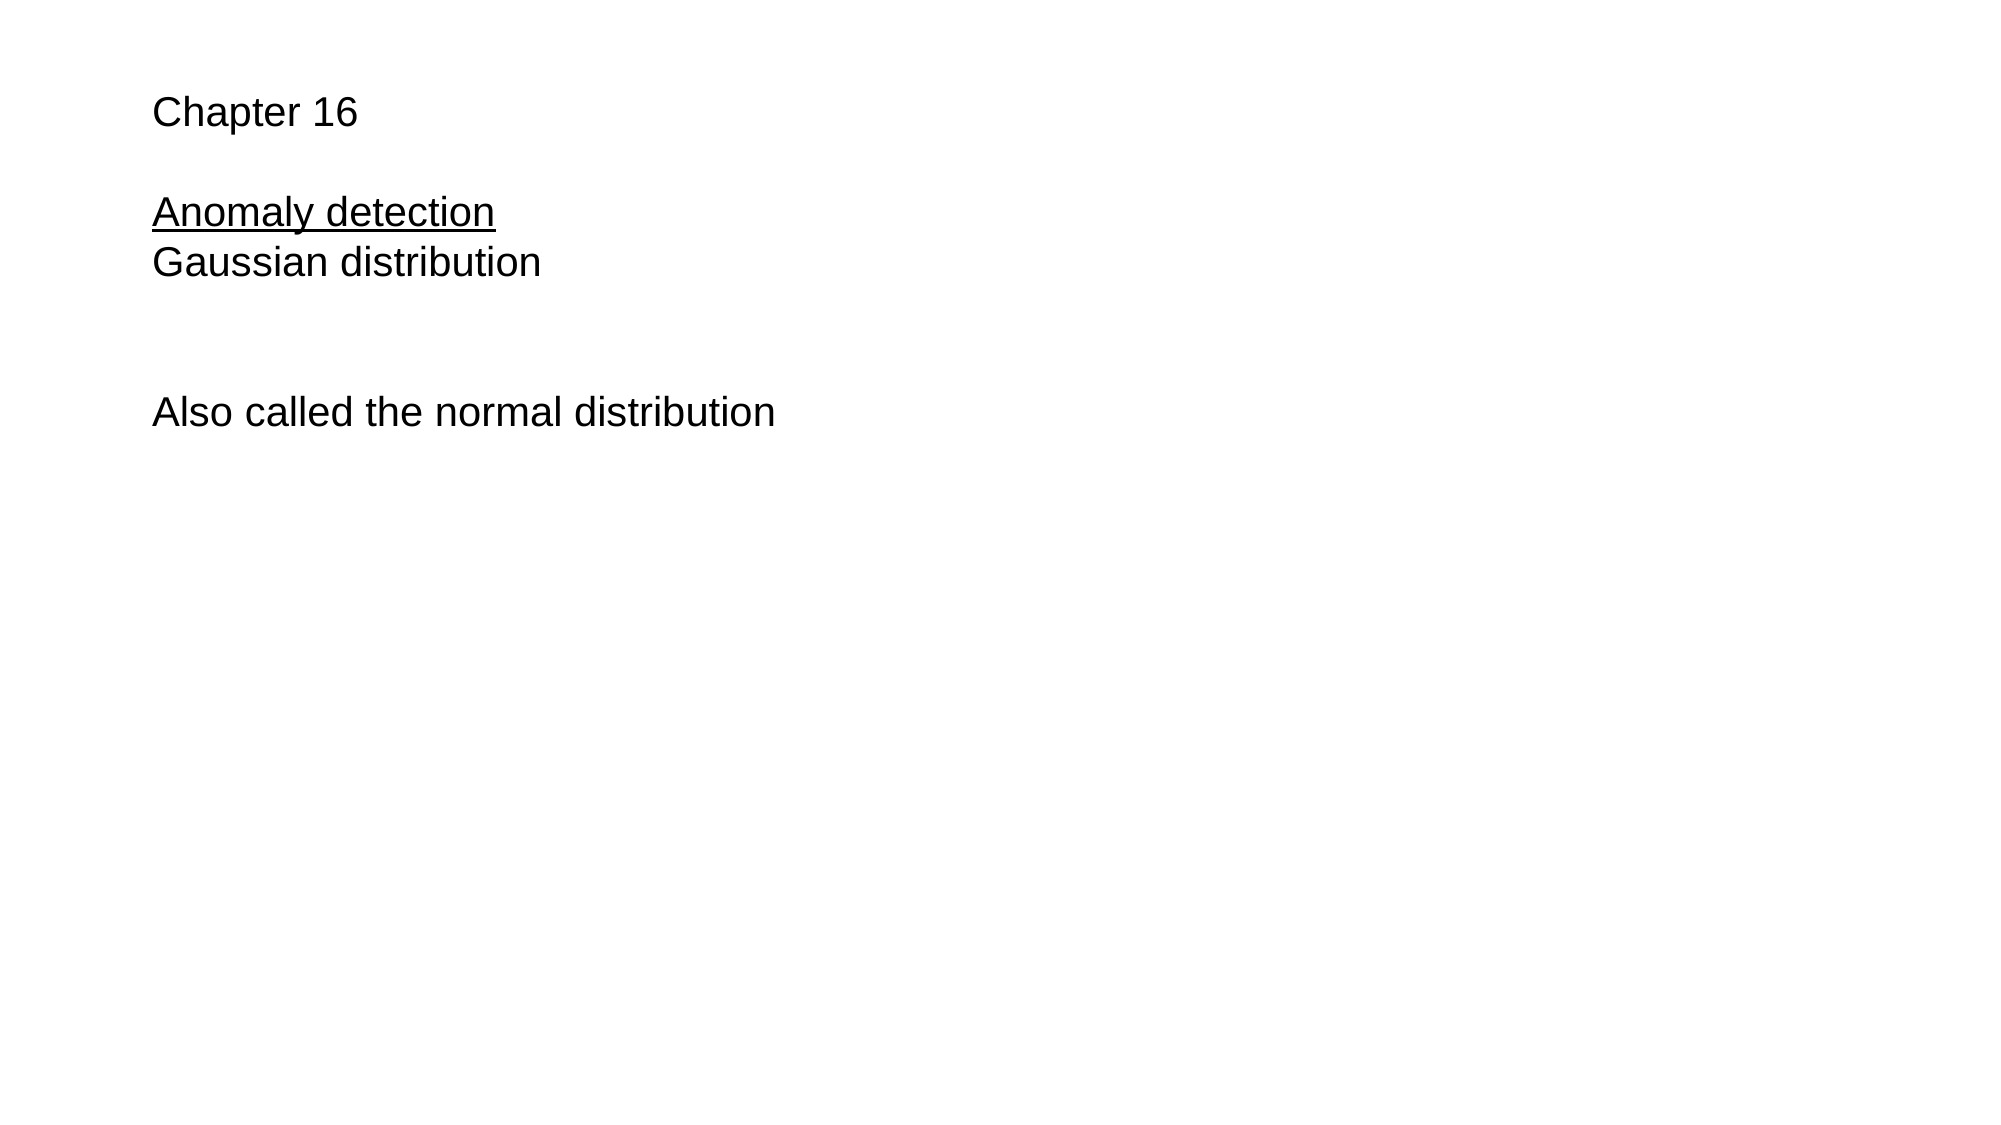

Chapter 16

Anomaly detection
Gaussian distribution

Also called the normal distribution